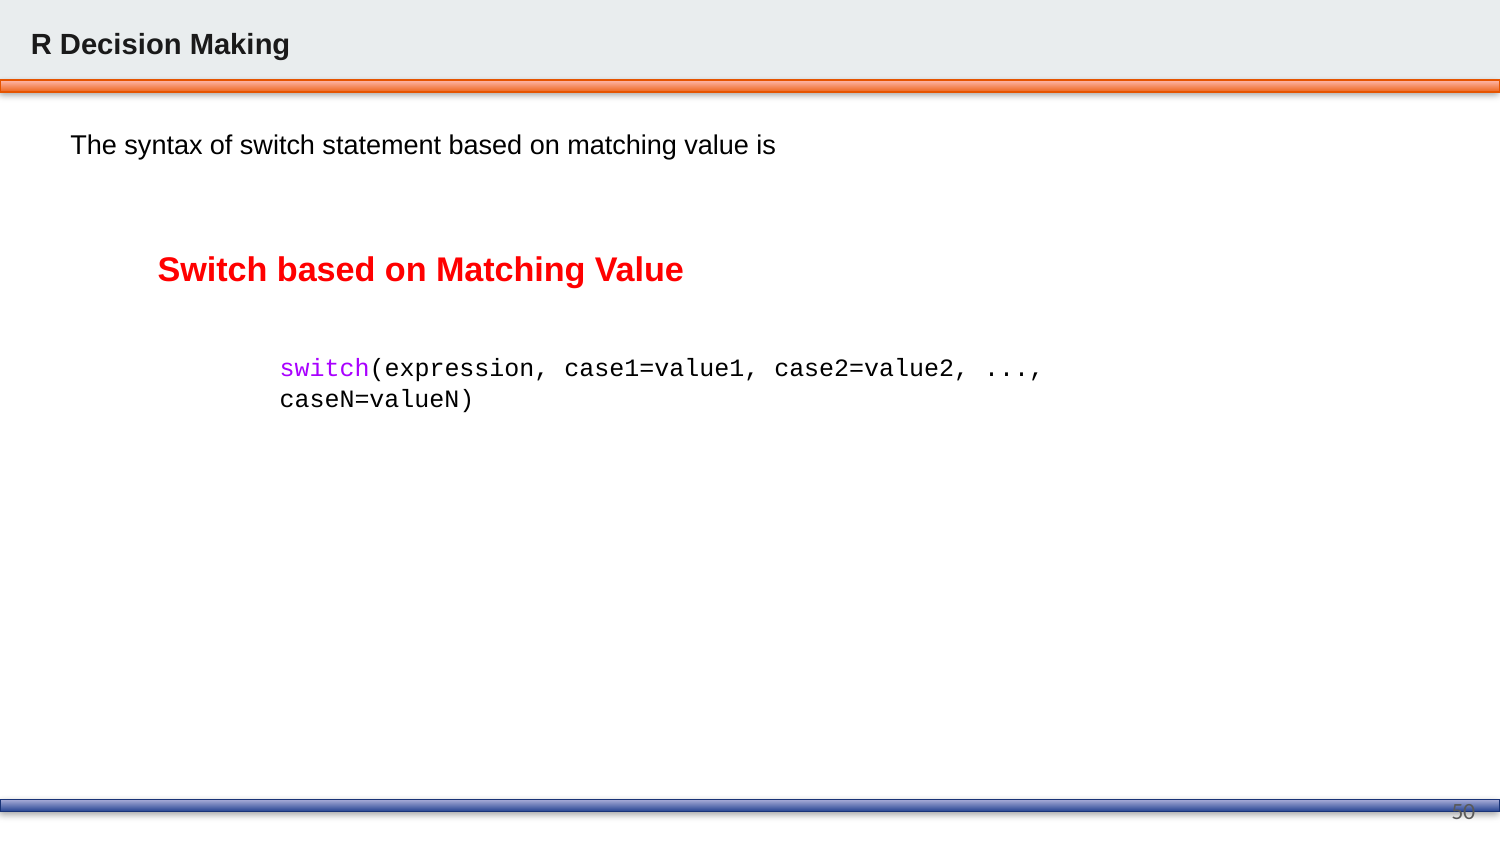

R Decision Making
The syntax of switch statement based on matching value is
# Switch based on Matching Value

| switch(expression, case1=value1, case2=value2, ..., caseN=valueN) |
| --- |
50